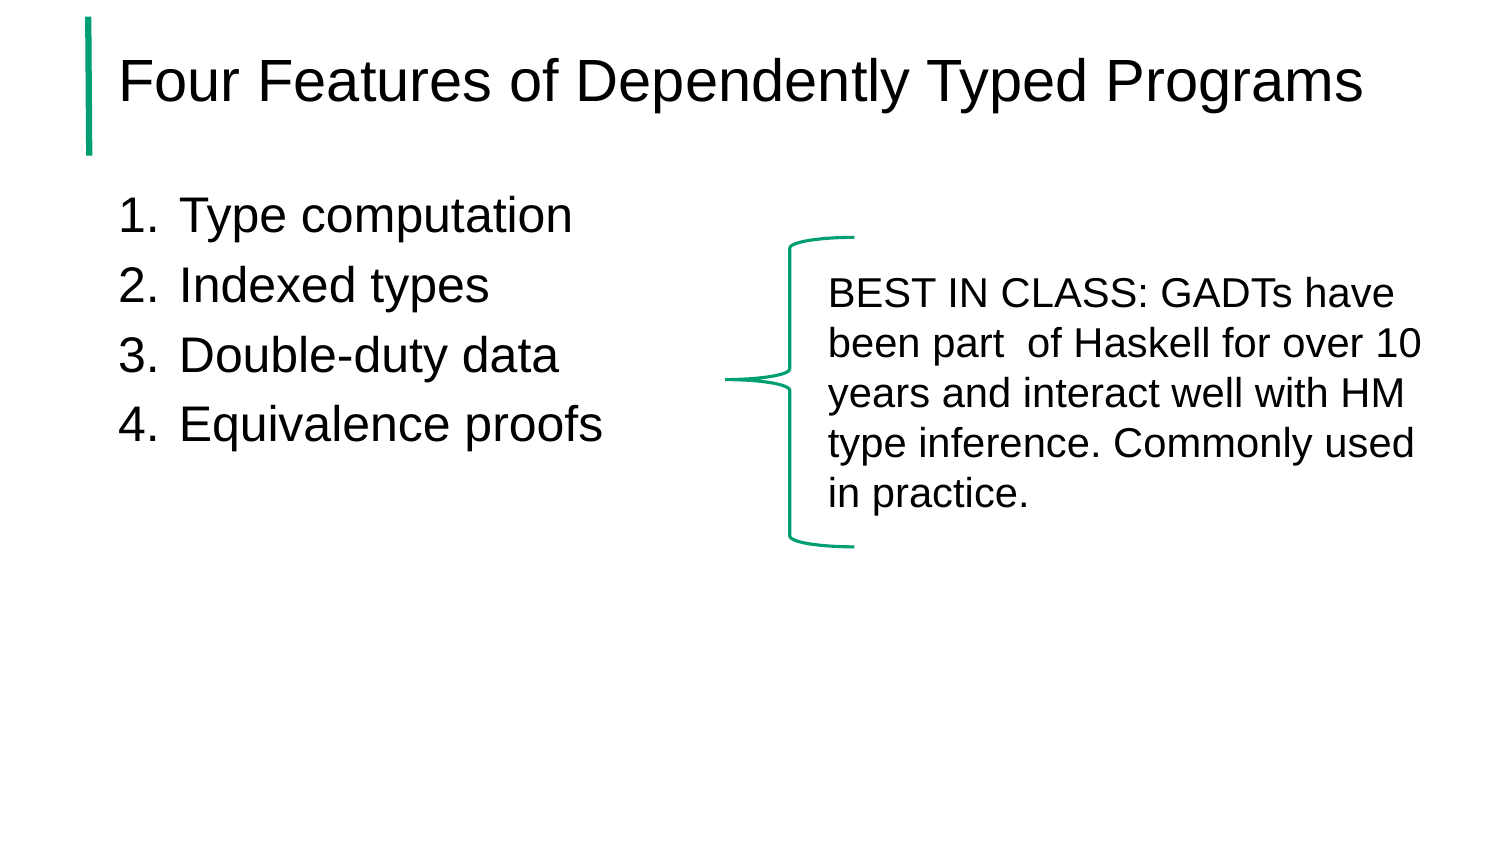

# Four Features of Dependently Typed Programs
Type computation
Indexed types
Double-duty data
Equivalence proofs

BEST IN CLASS: GADTs have been part  of Haskell for over 10 years and interact well with HM type inference. Commonly used in practice.